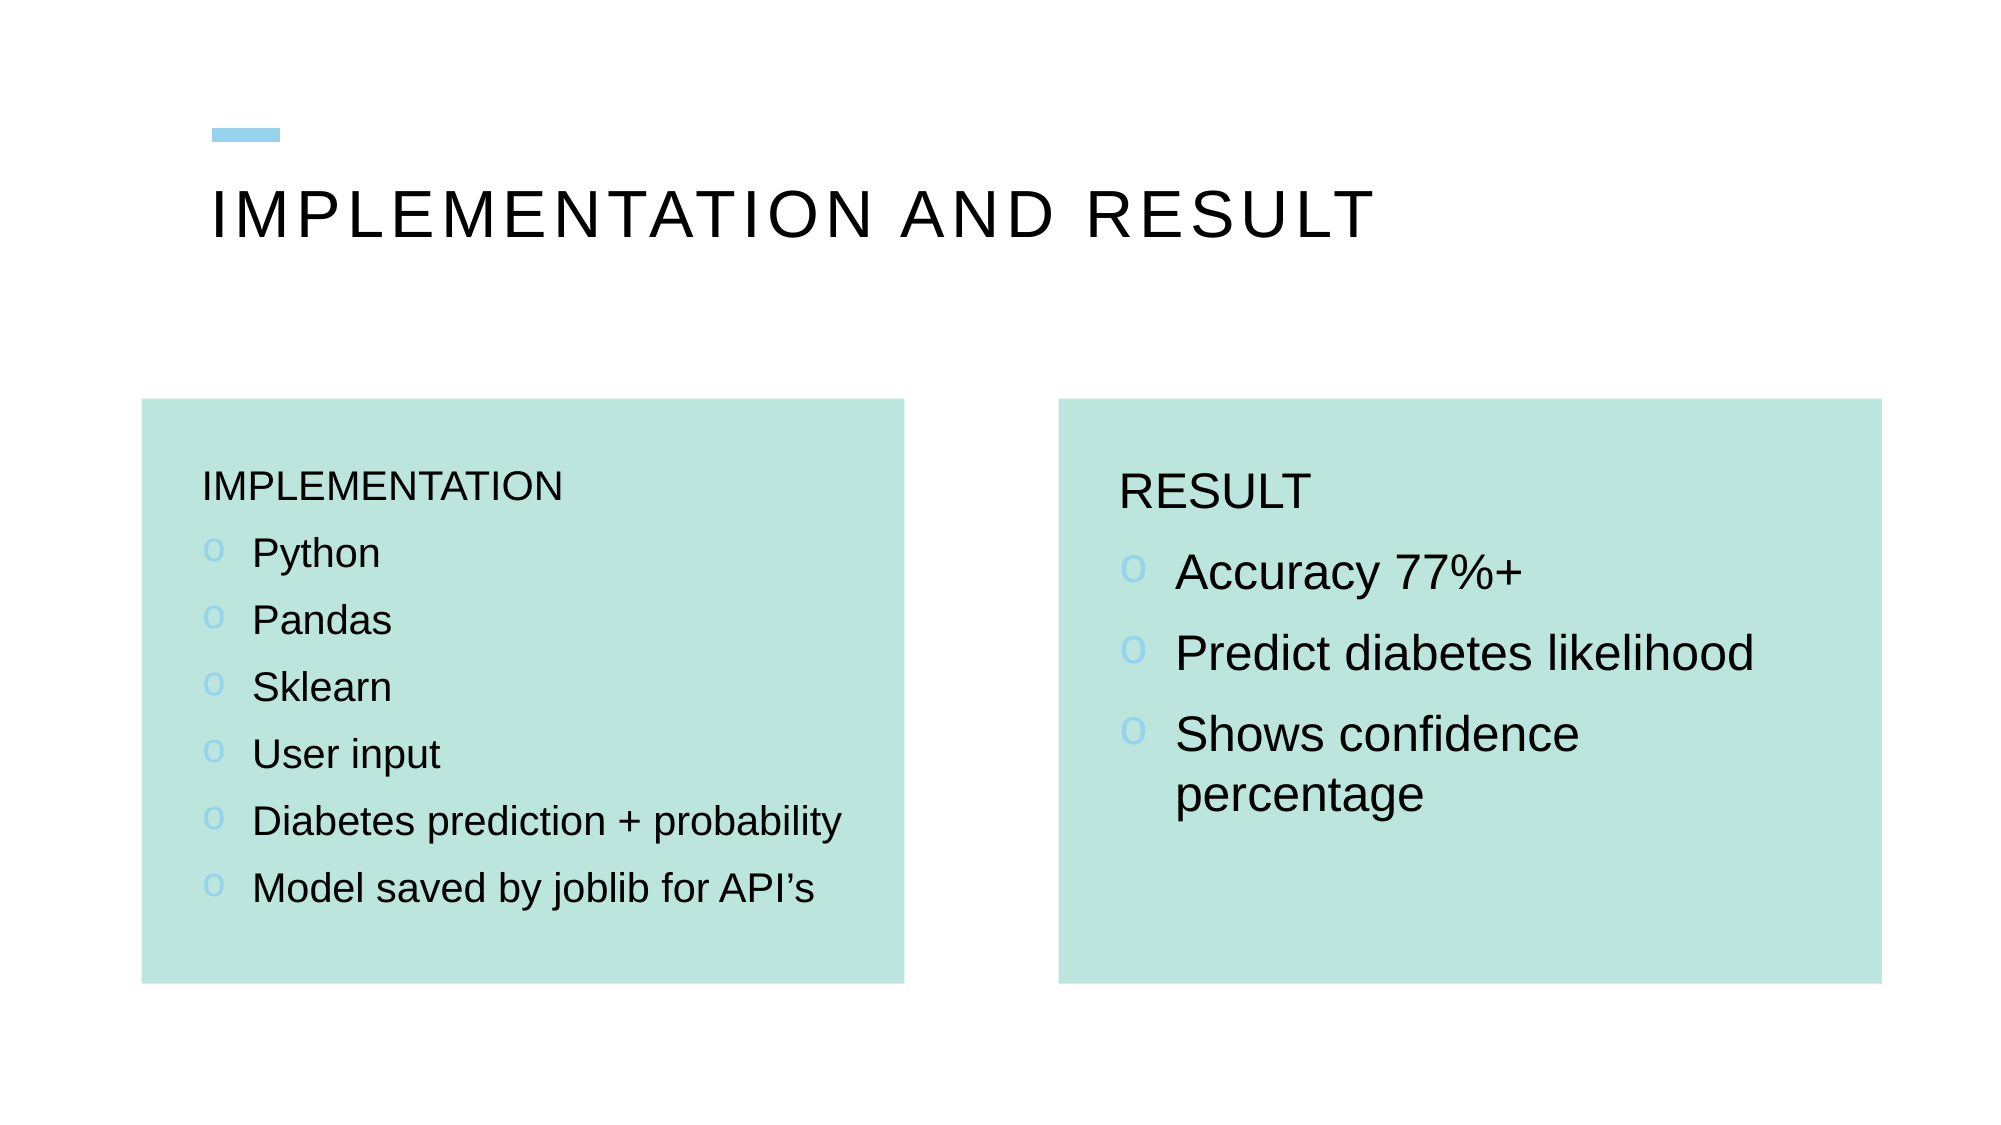

# Implementation and result
IMPLEMENTATION
Python
Pandas
Sklearn
User input
Diabetes prediction + probability
Model saved by joblib for API’s
RESULT
Accuracy 77%+
Predict diabetes likelihood
Shows confidence percentage